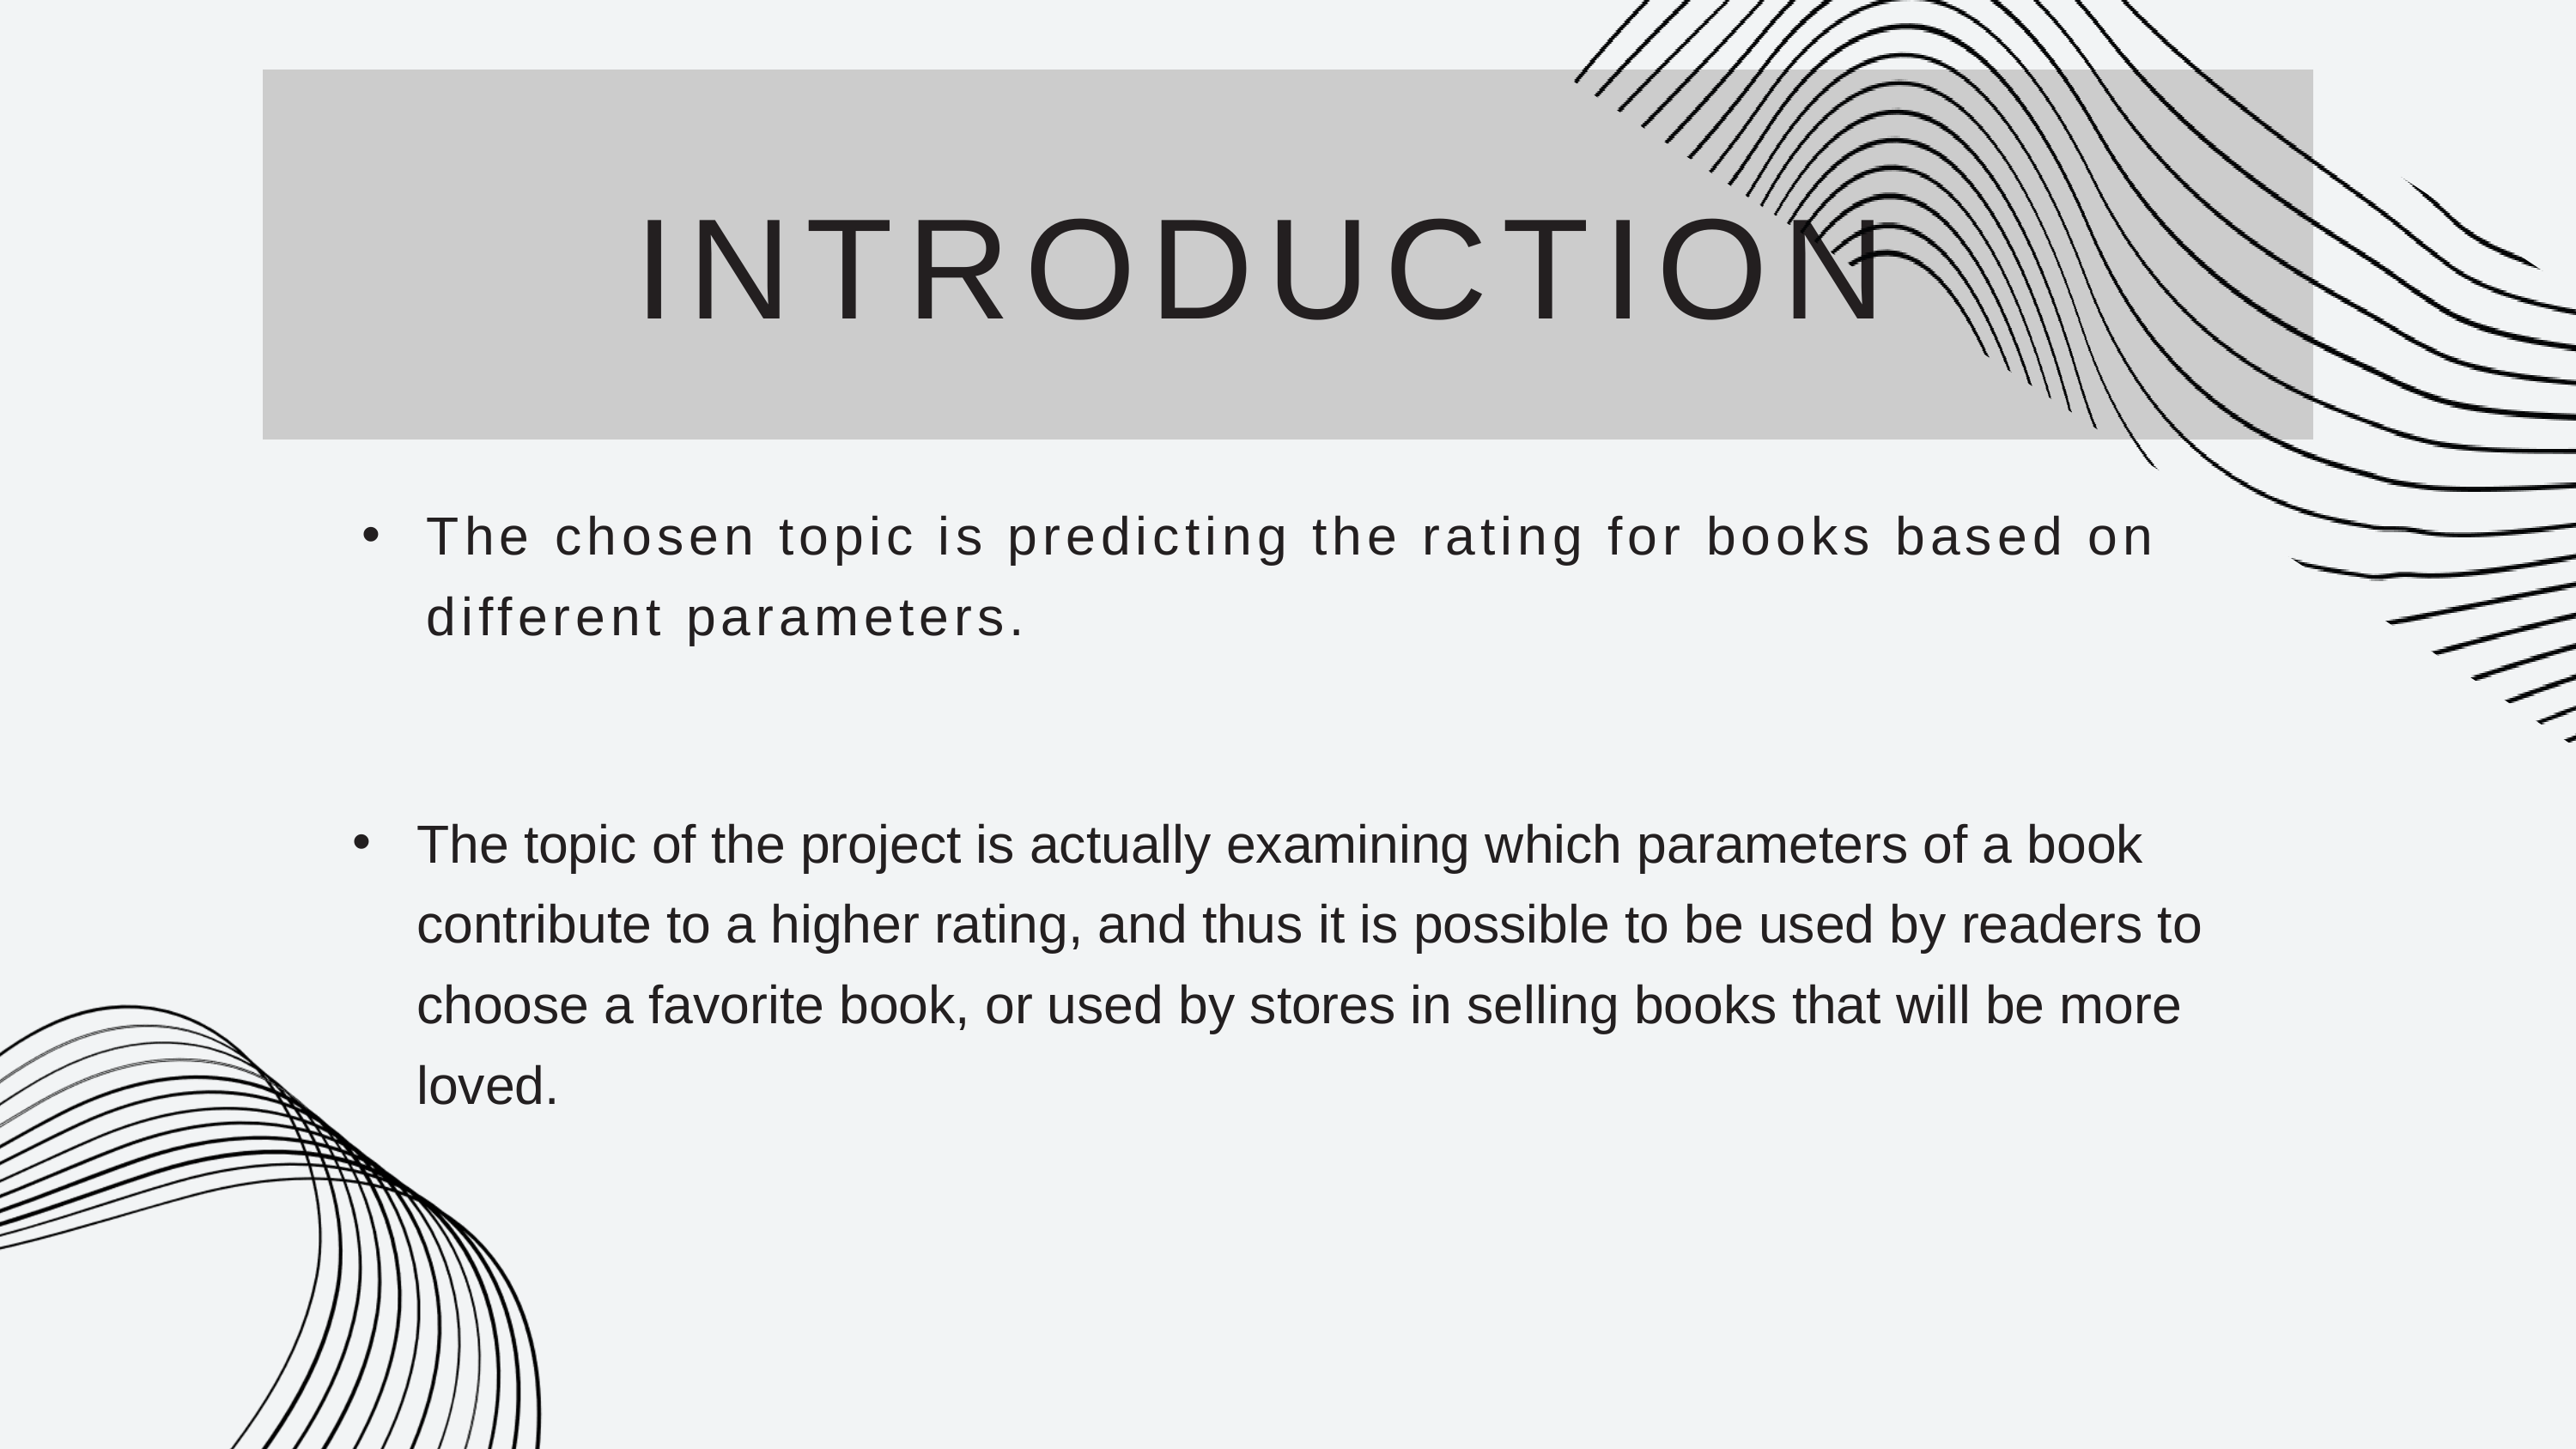

INTRODUCTION

The chosen topic is predicting the rating for books based on different parameters.

The topic of the project is actually examining which parameters of a book contribute to a higher rating, and thus it is possible to be used by readers to choose a favorite book, or used by stores in selling books that will be more loved.